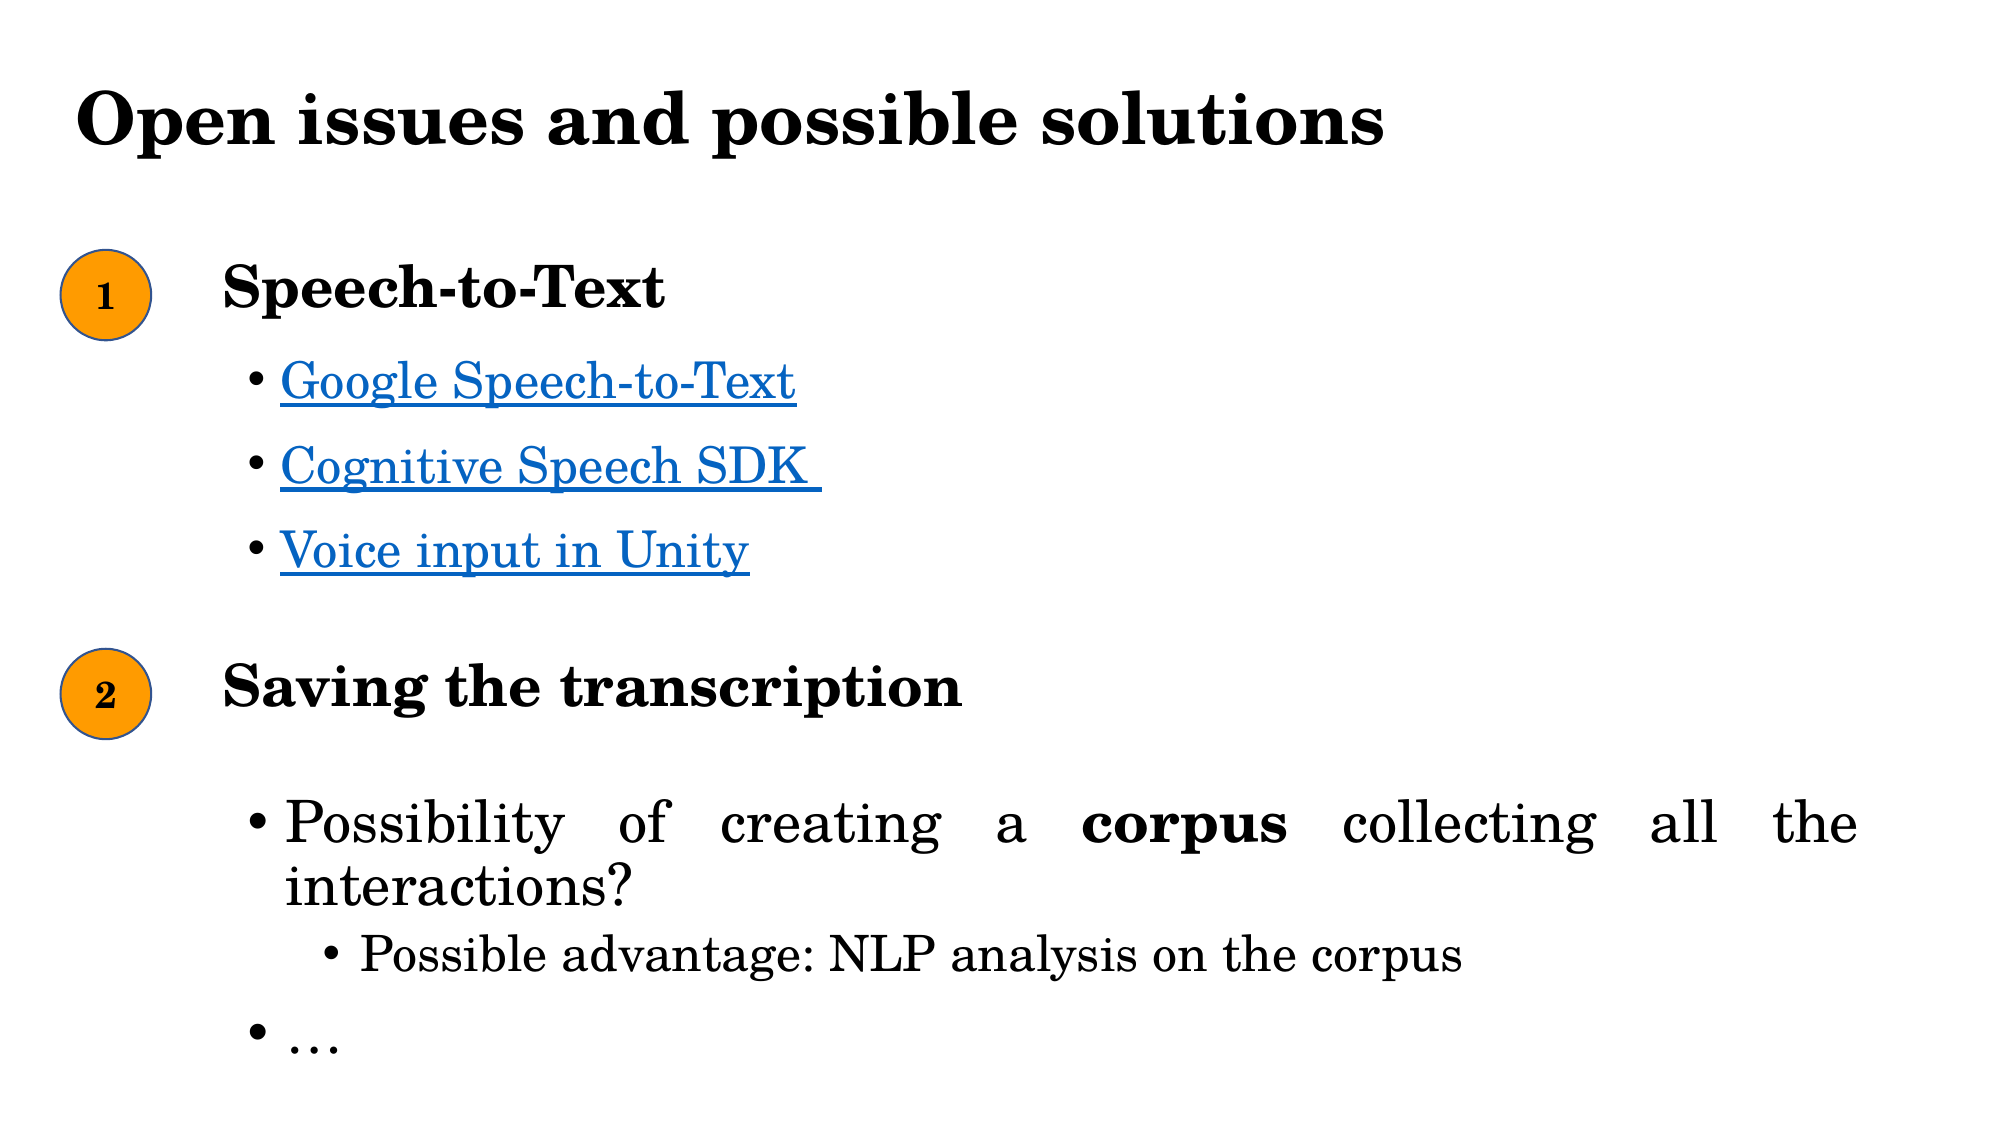

Open issues and possible solutions
1
Speech-to-Text
Google Speech-to-Text
Cognitive Speech SDK
Voice input in Unity
2
Saving the transcription
Possibility of creating a corpus collecting all the interactions?
Possible advantage: NLP analysis on the corpus
…